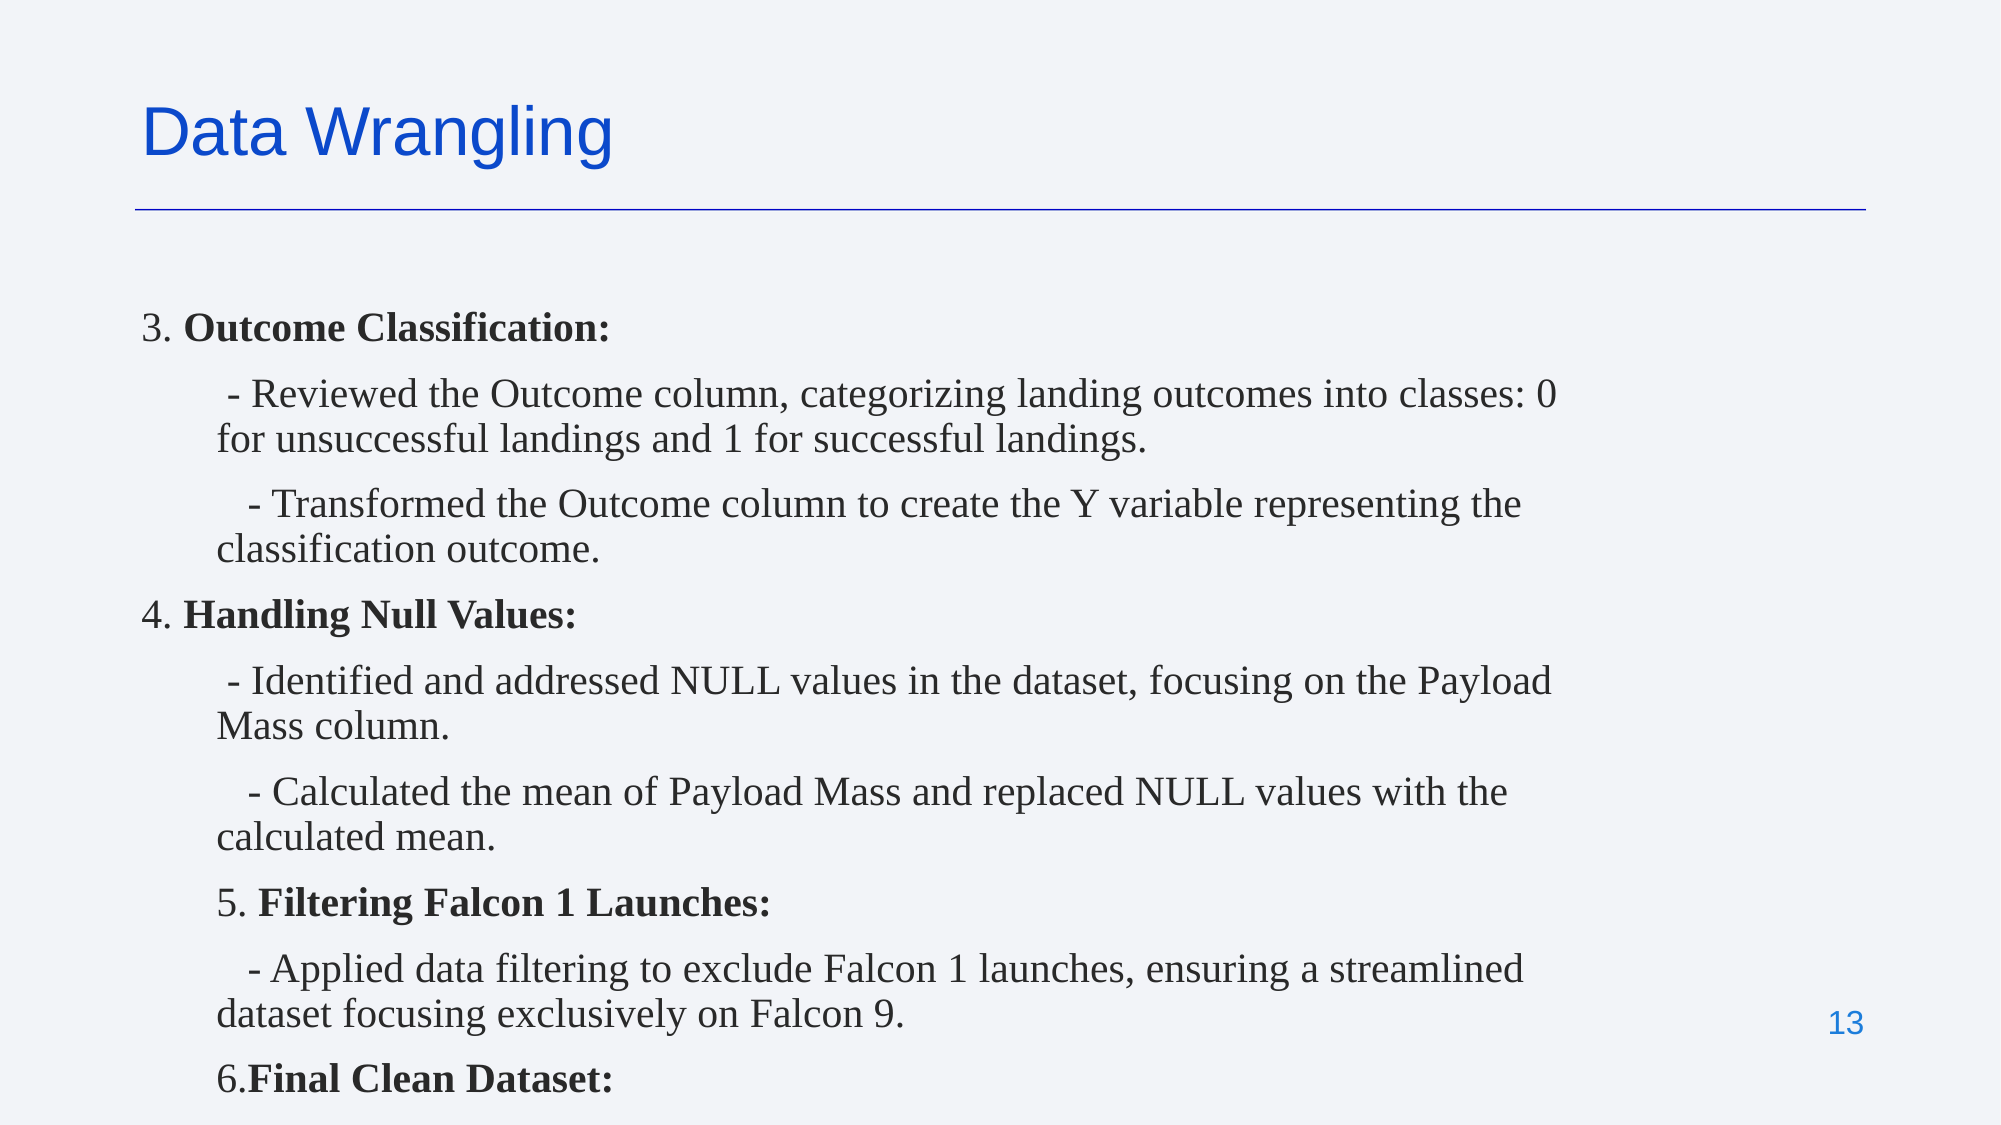

Data Wrangling
3. Outcome Classification:
 - Reviewed the Outcome column, categorizing landing outcomes into classes: 0 for unsuccessful landings and 1 for successful landings.
   - Transformed the Outcome column to create the Y variable representing the classification outcome.
4. Handling Null Values:
 - Identified and addressed NULL values in the dataset, focusing on the Payload Mass column.
   - Calculated the mean of Payload Mass and replaced NULL values with the calculated mean.
5. Filtering Falcon 1 Launches:
   - Applied data filtering to exclude Falcon 1 launches, ensuring a streamlined dataset focusing exclusively on Falcon 9.
6.Final Clean Dataset:
   - The culmination of these data wrangling steps resulted in a refined and meaningful dataset ready for further analysis and machine learning model training.

https://github.com/Bhavnish04/SpcaeX-Landing/blob/main/spacex-Data%20wrangling.ipynb

13